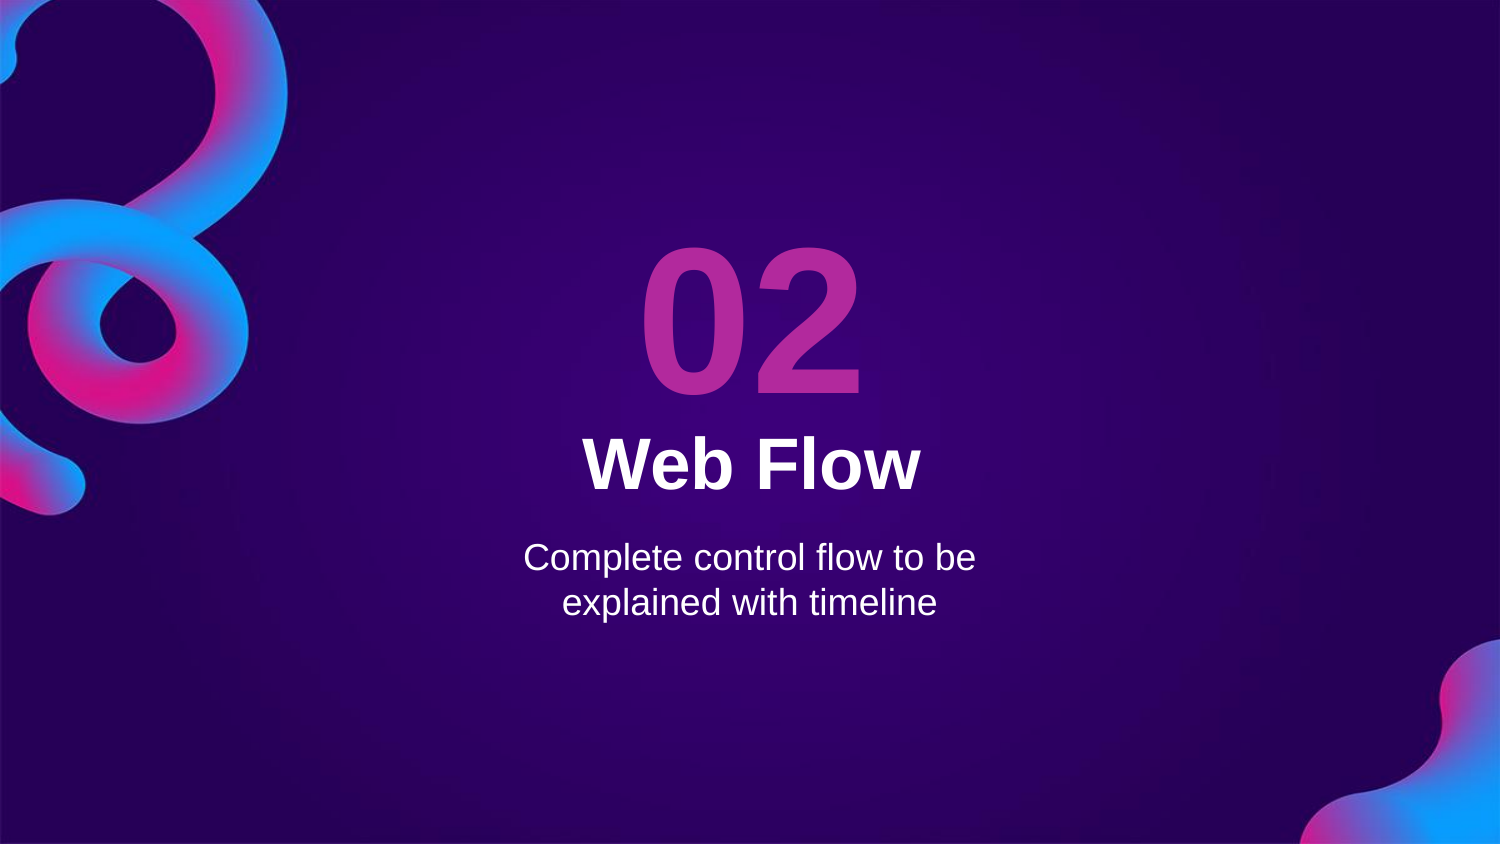

02
# Web Flow
Complete control flow to be explained with timeline